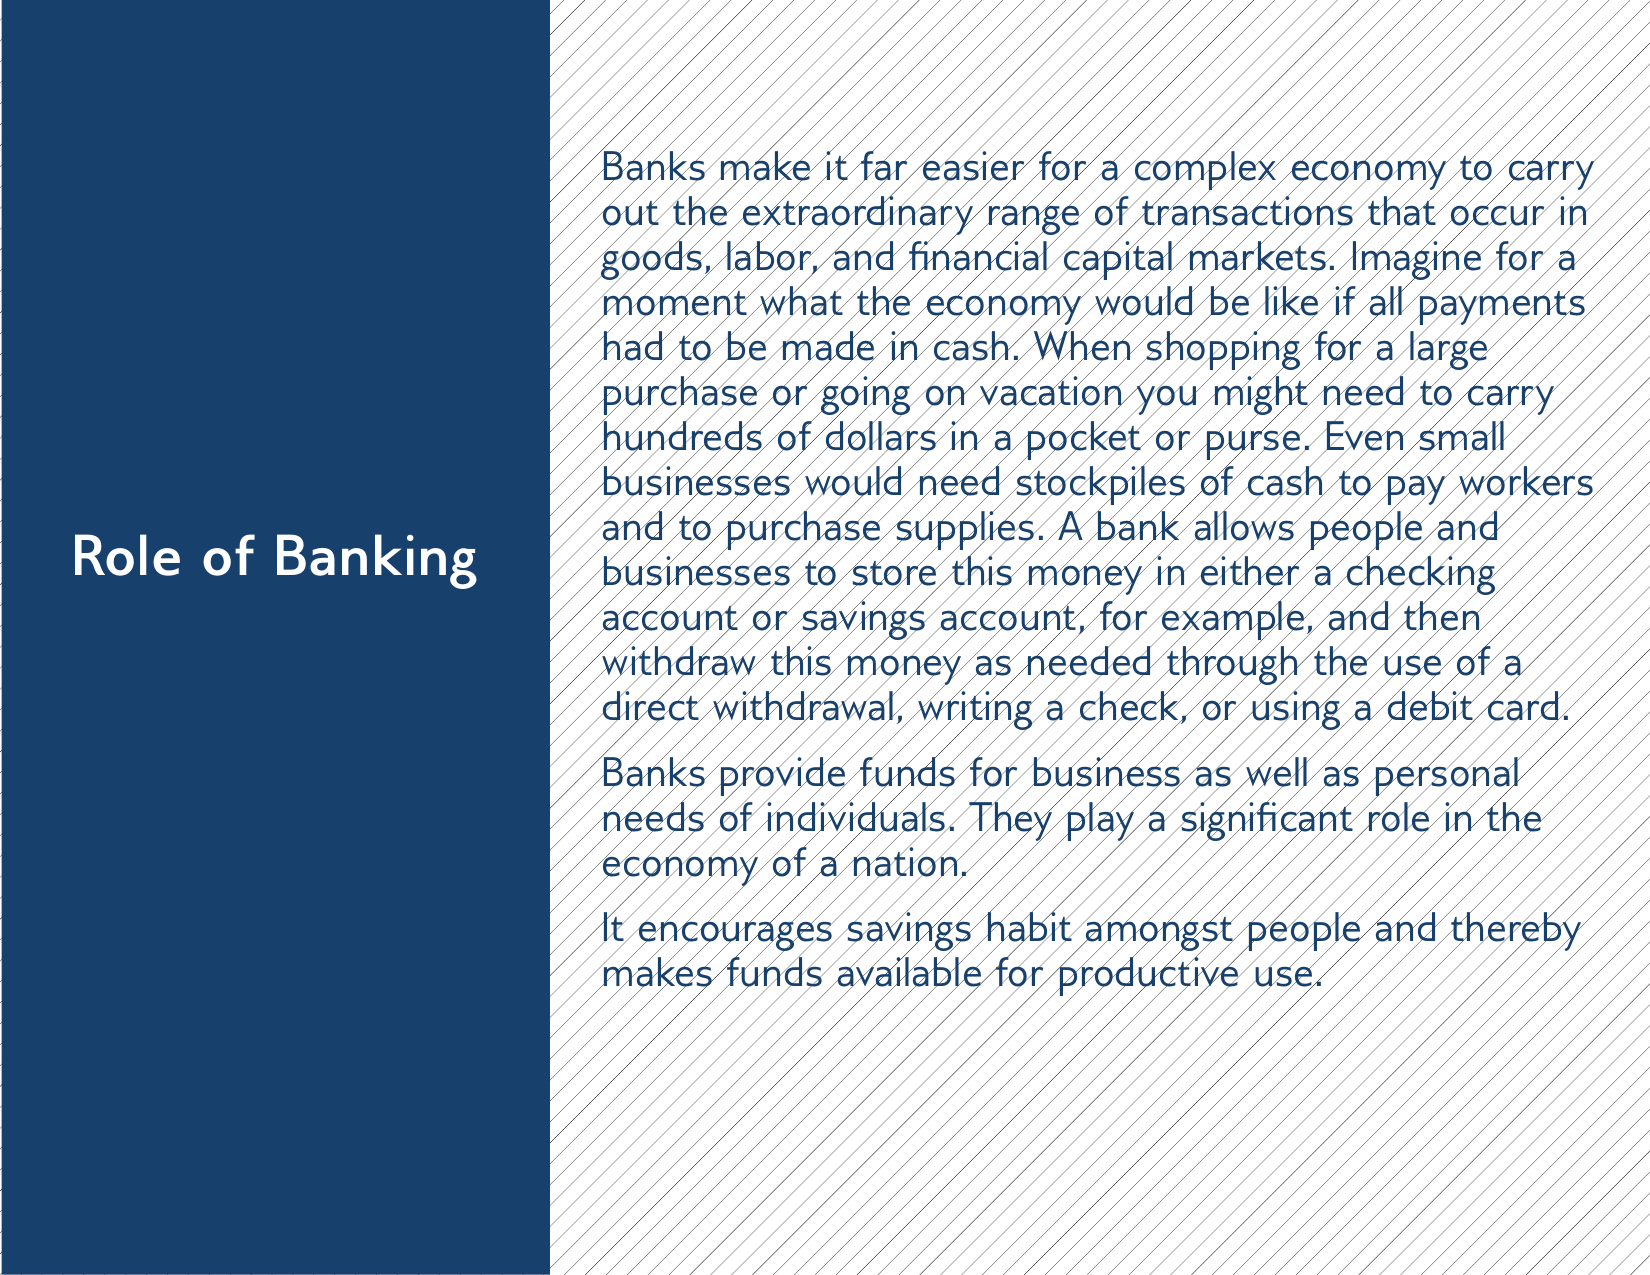

Banks make it far easier for a complex economy to carry out the extraordinary range of transactions that occur in goods, labor, and financial capital markets. Imagine for a moment what the economy would be like if all payments had to be made in cash. When shopping for a large purchase or going on vacation you might need to carry hundreds of dollars in a pocket or purse. Even small businesses would need stockpiles of cash to pay workers and to purchase supplies. A bank allows people and businesses to store this money in either a checking account or savings account, for example, and then withdraw this money as needed through the use of a direct withdrawal, writing a check, or using a debit card.
Banks provide funds for business as well as personal needs of individuals. They play a significant role in the economy of a nation.
It encourages savings habit amongst people and thereby makes funds available for productive use.

Role of Banking